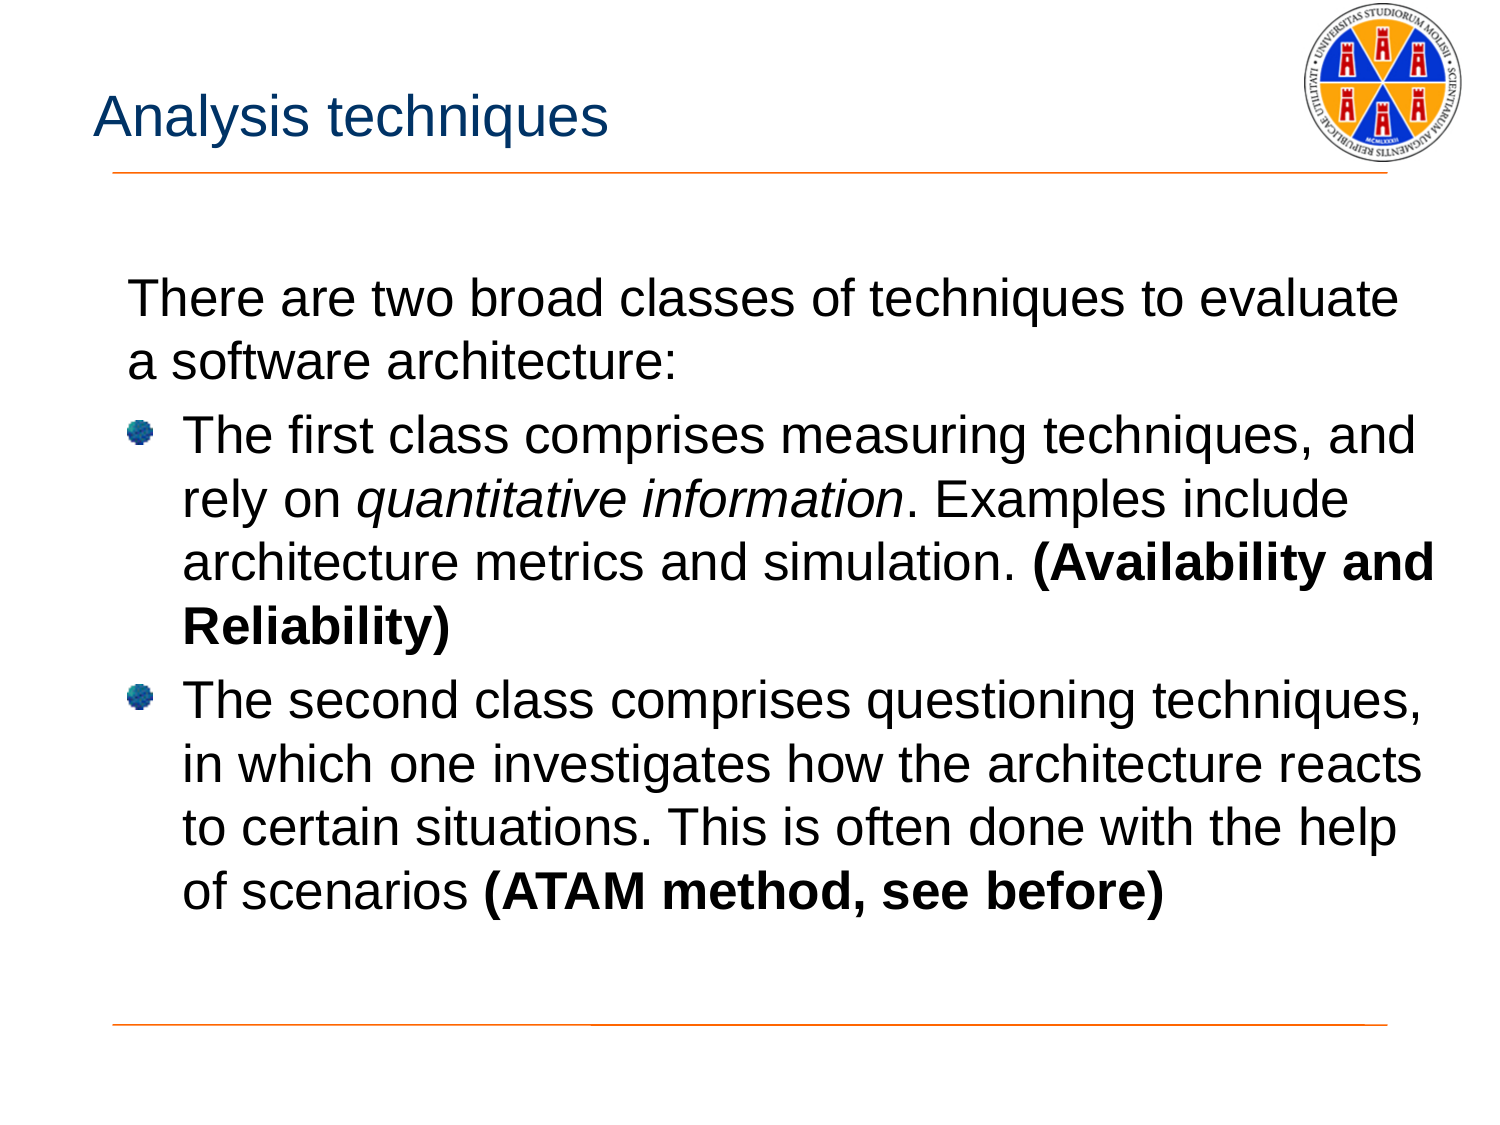

# Analysis techniques
There are two broad classes of techniques to evaluate a software architecture:
The first class comprises measuring techniques, and rely on quantitative information. Examples include architecture metrics and simulation. (Availability and Reliability)
The second class comprises questioning techniques, in which one investigates how the architecture reacts to certain situations. This is often done with the help of scenarios (ATAM method, see before)